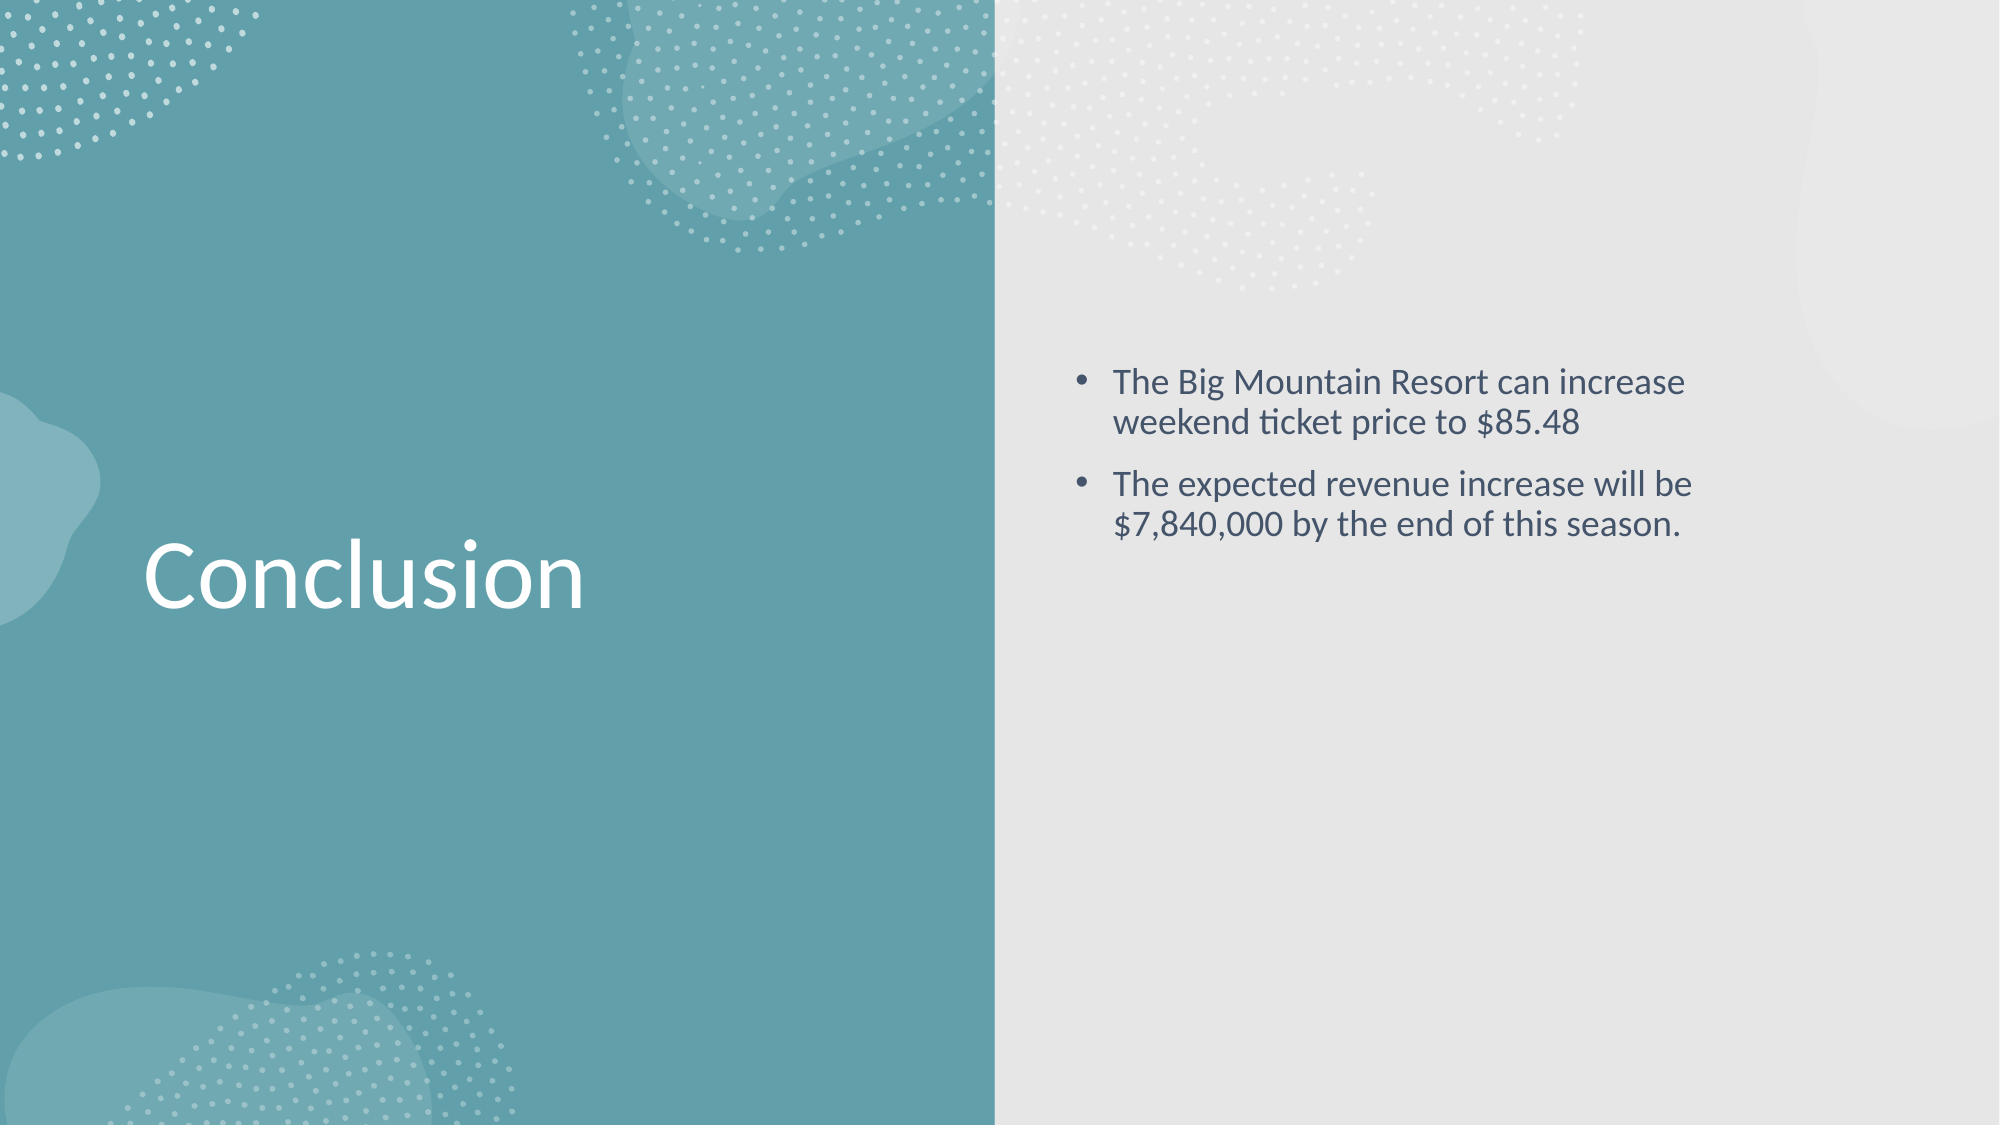

The Big Mountain Resort can increase weekend ticket price to $85.48
The expected revenue increase will be $7,840,000 by the end of this season.

# Conclusion